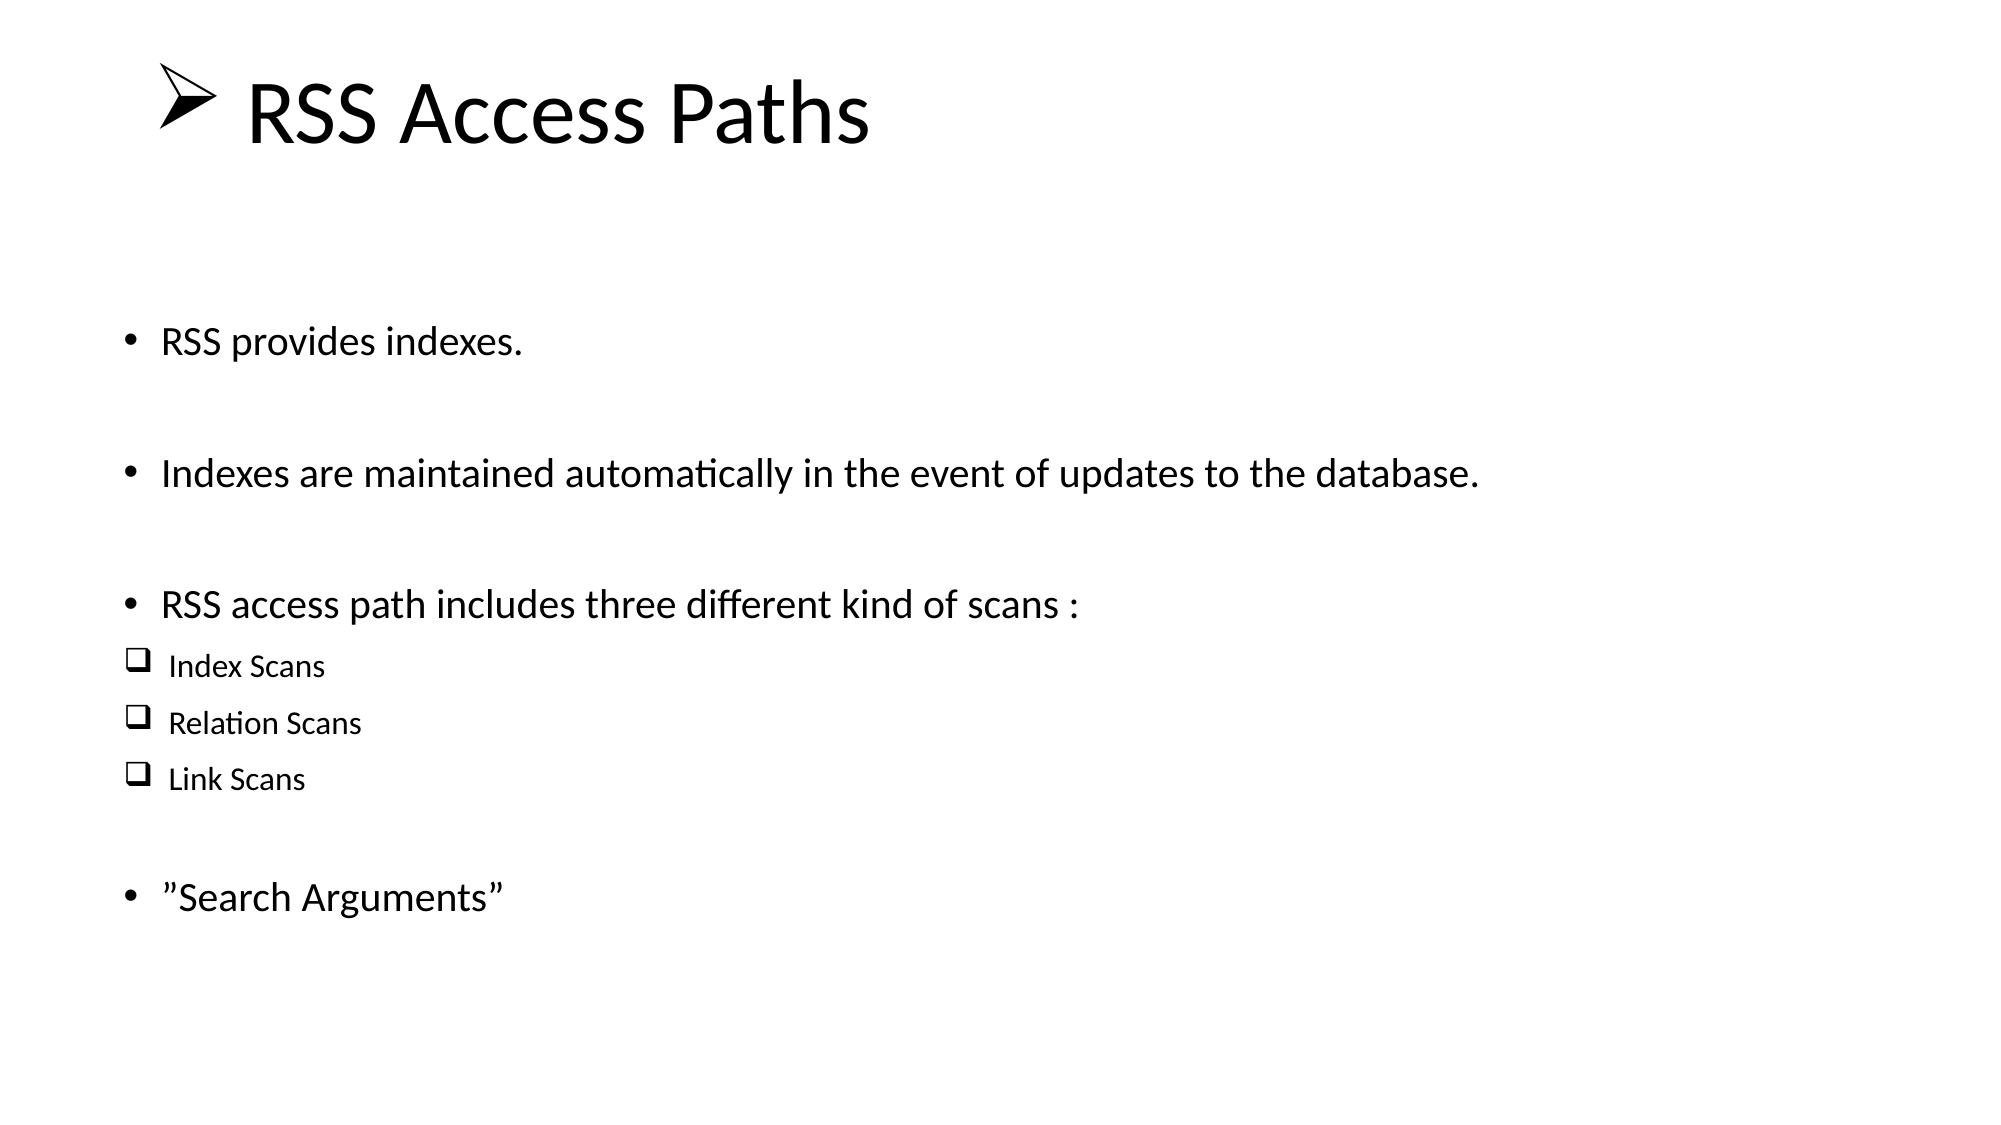

# RSS Access Paths
RSS provides indexes.

Indexes are maintained automatically in the event of updates to the database.

RSS access path includes three different kind of scans :
 Index Scans
 Relation Scans
 Link Scans

”Search Arguments”